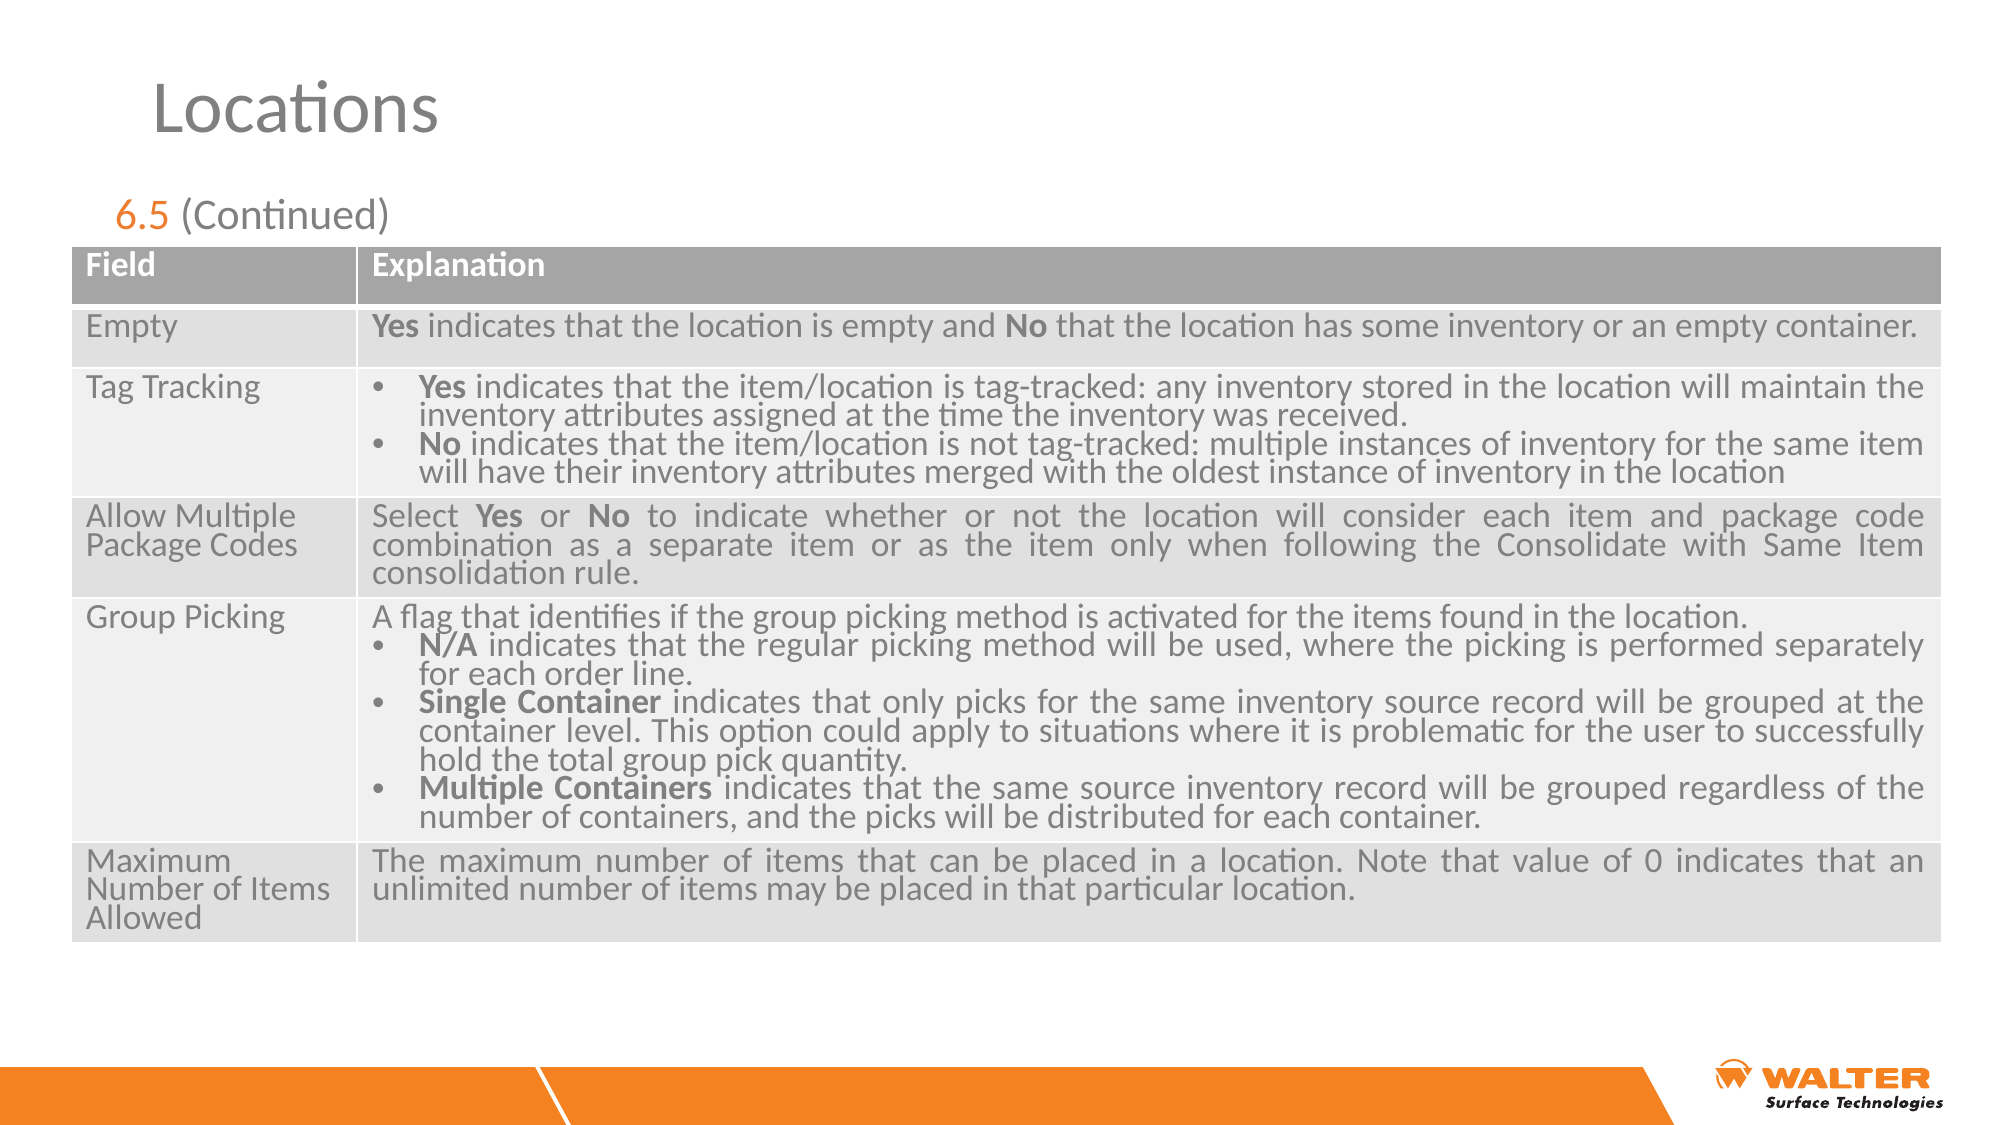

# Locations
6.5 (Continued)
| Field | Explanation |
| --- | --- |
| Empty | Yes indicates that the location is empty and No that the location has some inventory or an empty container. |
| Tag Tracking | Yes indicates that the item/location is tag-tracked: any inventory stored in the location will maintain the inventory attributes assigned at the time the inventory was received. No indicates that the item/location is not tag-tracked: multiple instances of inventory for the same item will have their inventory attributes merged with the oldest instance of inventory in the location |
| Allow Multiple Package Codes | Select Yes or No to indicate whether or not the location will consider each item and package code combination as a separate item or as the item only when following the Consolidate with Same Item consolidation rule. |
| Group Picking | A flag that identifies if the group picking method is activated for the items found in the location. N/A indicates that the regular picking method will be used, where the picking is performed separately for each order line. Single Container indicates that only picks for the same inventory source record will be grouped at the container level. This option could apply to situations where it is problematic for the user to successfully hold the total group pick quantity. Multiple Containers indicates that the same source inventory record will be grouped regardless of the number of containers, and the picks will be distributed for each container. |
| Maximum Number of Items Allowed | The maximum number of items that can be placed in a location. Note that value of 0 indicates that an unlimited number of items may be placed in that particular location. |